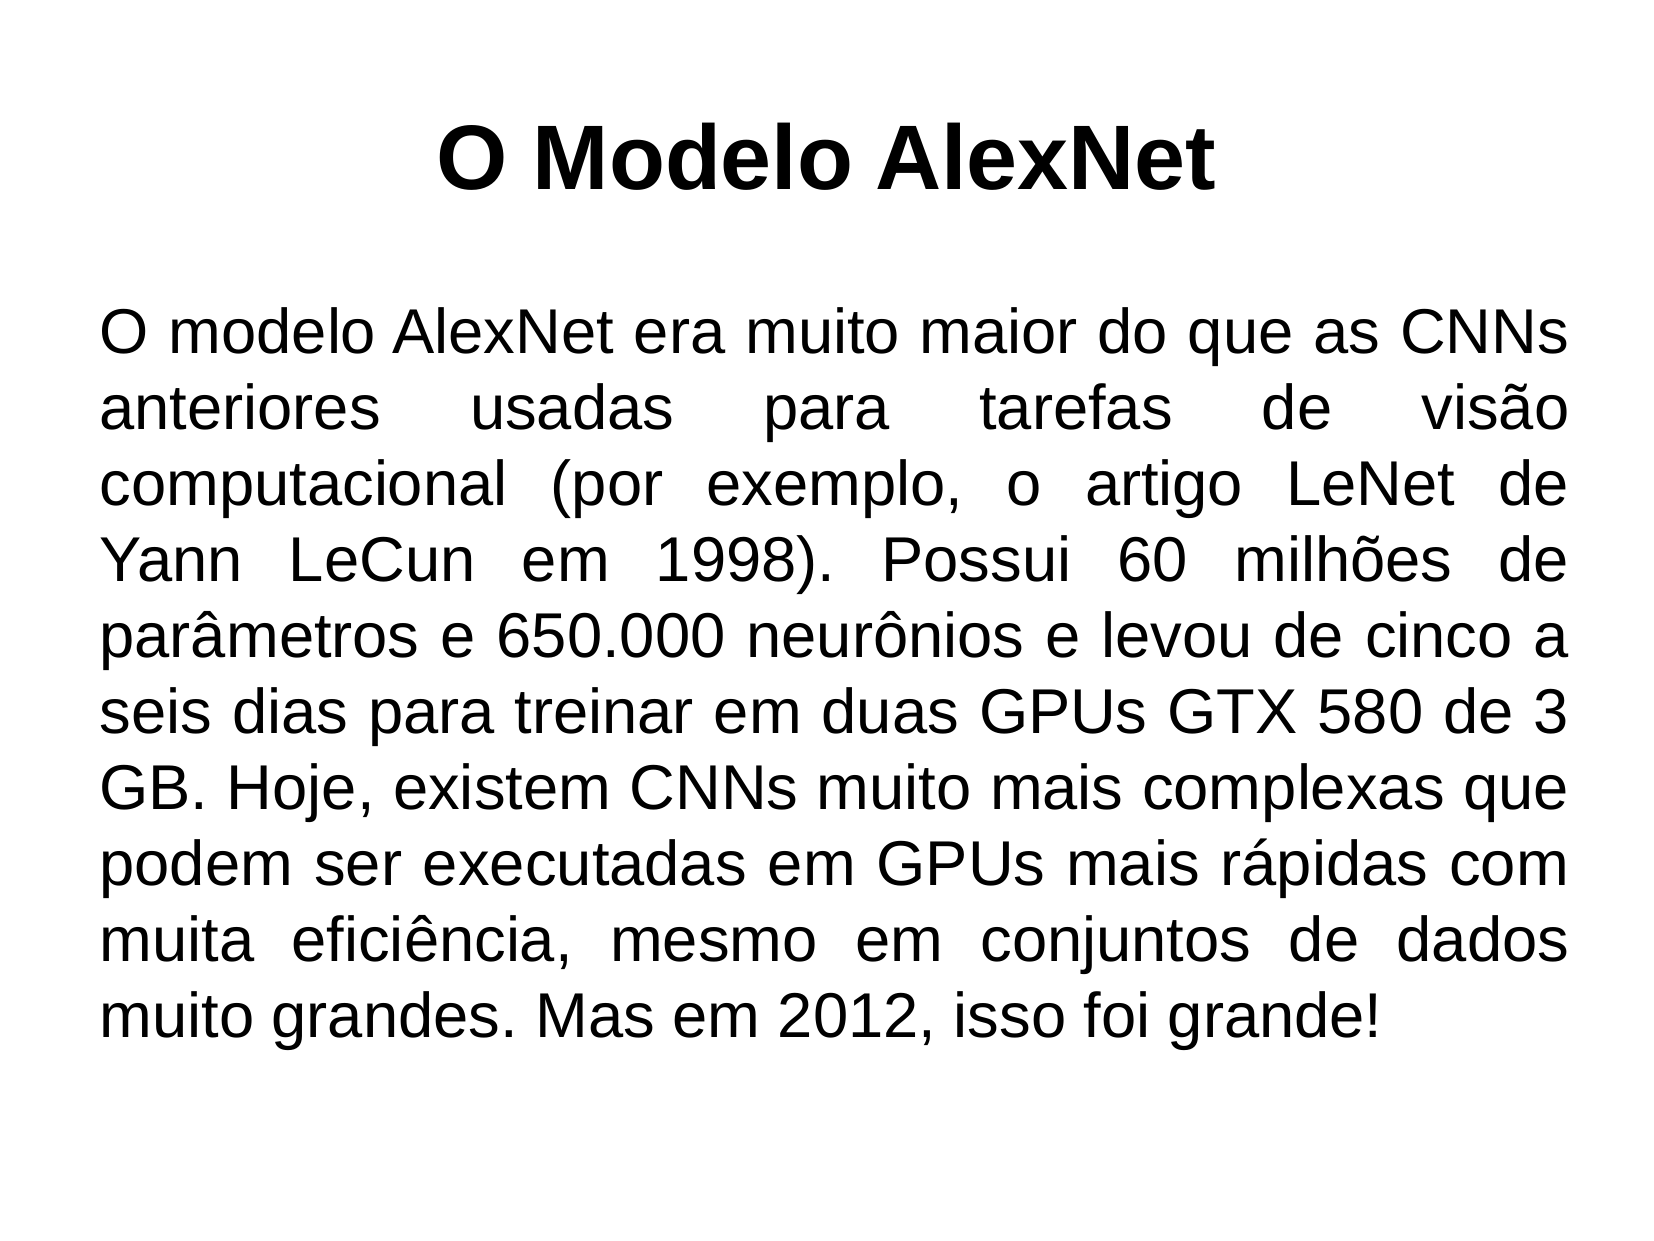

O Modelo AlexNet
O modelo AlexNet era muito maior do que as CNNs anteriores usadas para tarefas de visão computacional (por exemplo, o artigo LeNet de Yann LeCun em 1998). Possui 60 milhões de parâmetros e 650.000 neurônios e levou de cinco a seis dias para treinar em duas GPUs GTX 580 de 3 GB. Hoje, existem CNNs muito mais complexas que podem ser executadas em GPUs mais rápidas com muita eficiência, mesmo em conjuntos de dados muito grandes. Mas em 2012, isso foi grande!